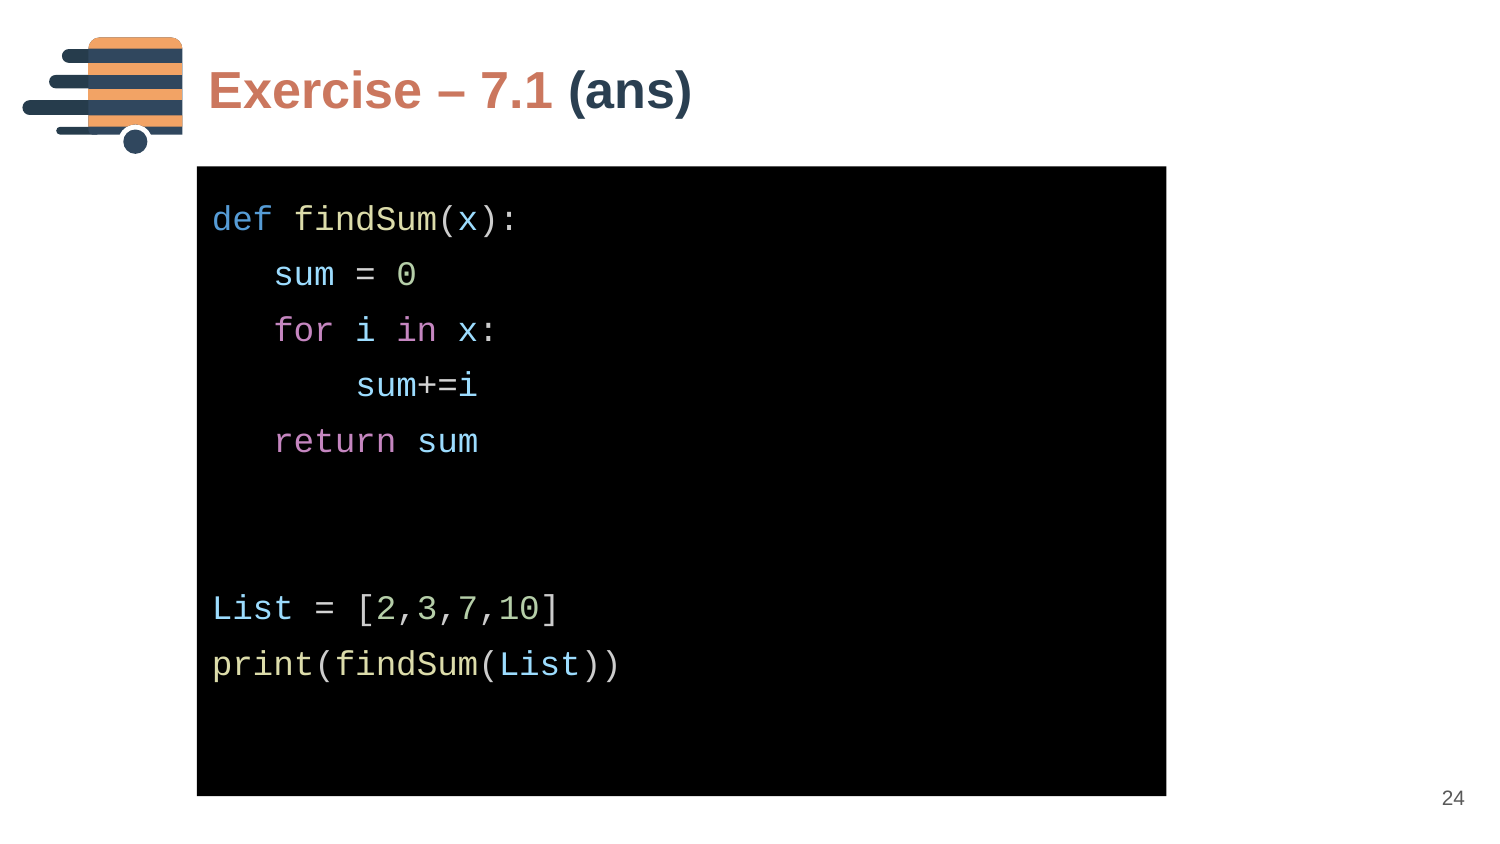

Exercise – 7.1 (ans)

def findSum(x):
   sum = 0
   for i in x:
       sum+=i
   return sum

List = [2,3,7,10]
print(findSum(List))
24